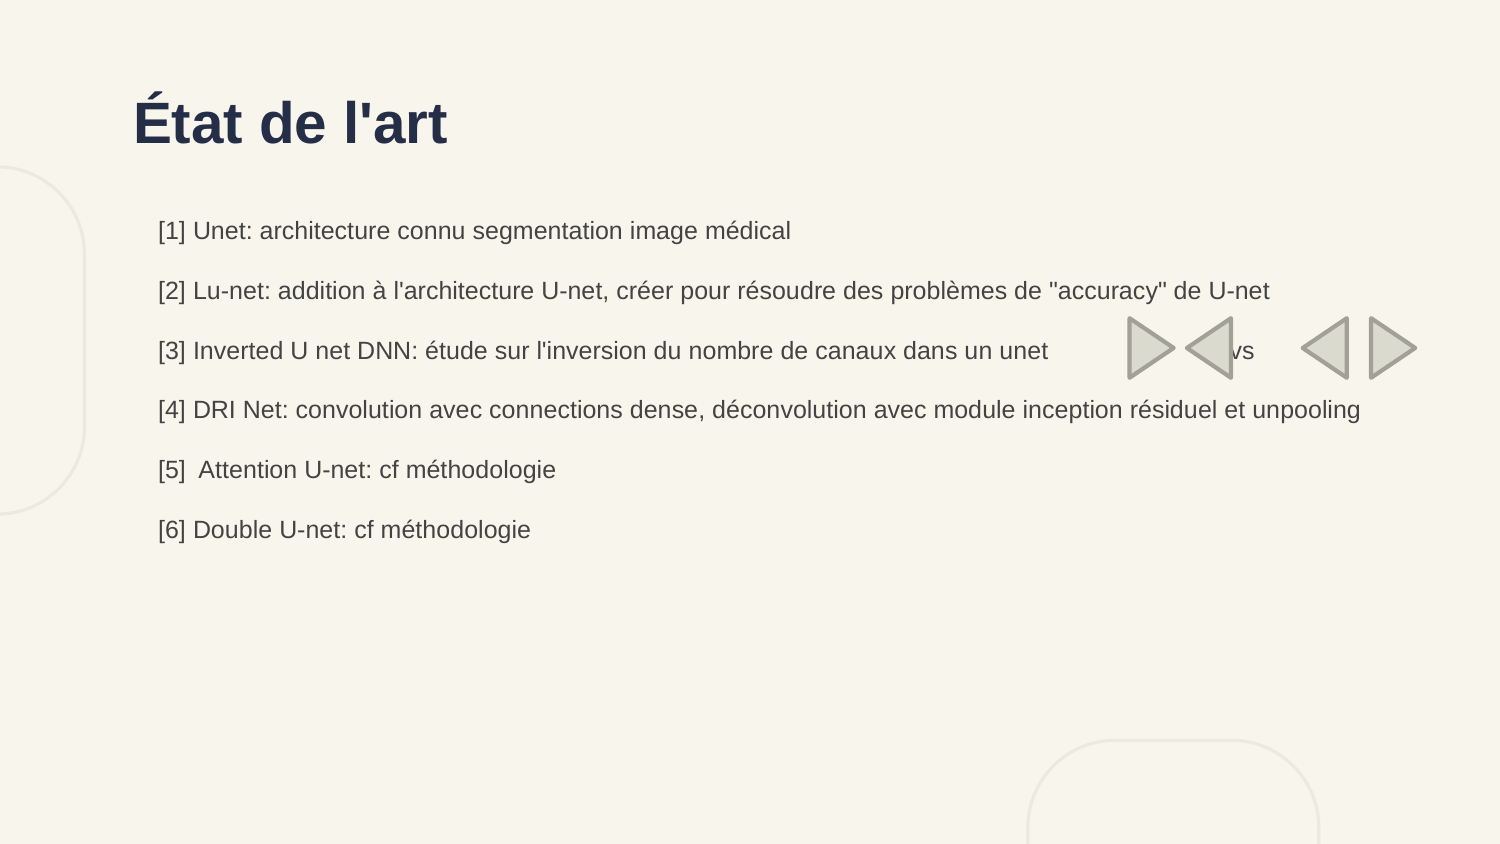

# État de l'art
[1] Unet: architecture connu segmentation image médical

[2] Lu-net: addition à l'architecture U-net, créer pour résoudre des problèmes de "accuracy" de U-net

[3] Inverted U net DNN: étude sur l'inversion du nombre de canaux dans un unet                          vs

[4] DRI Net: convolution avec connections dense, déconvolution avec module inception résiduel et unpooling

[5]  Attention U-net: cf méthodologie

[6] Double U-net: cf méthodologie